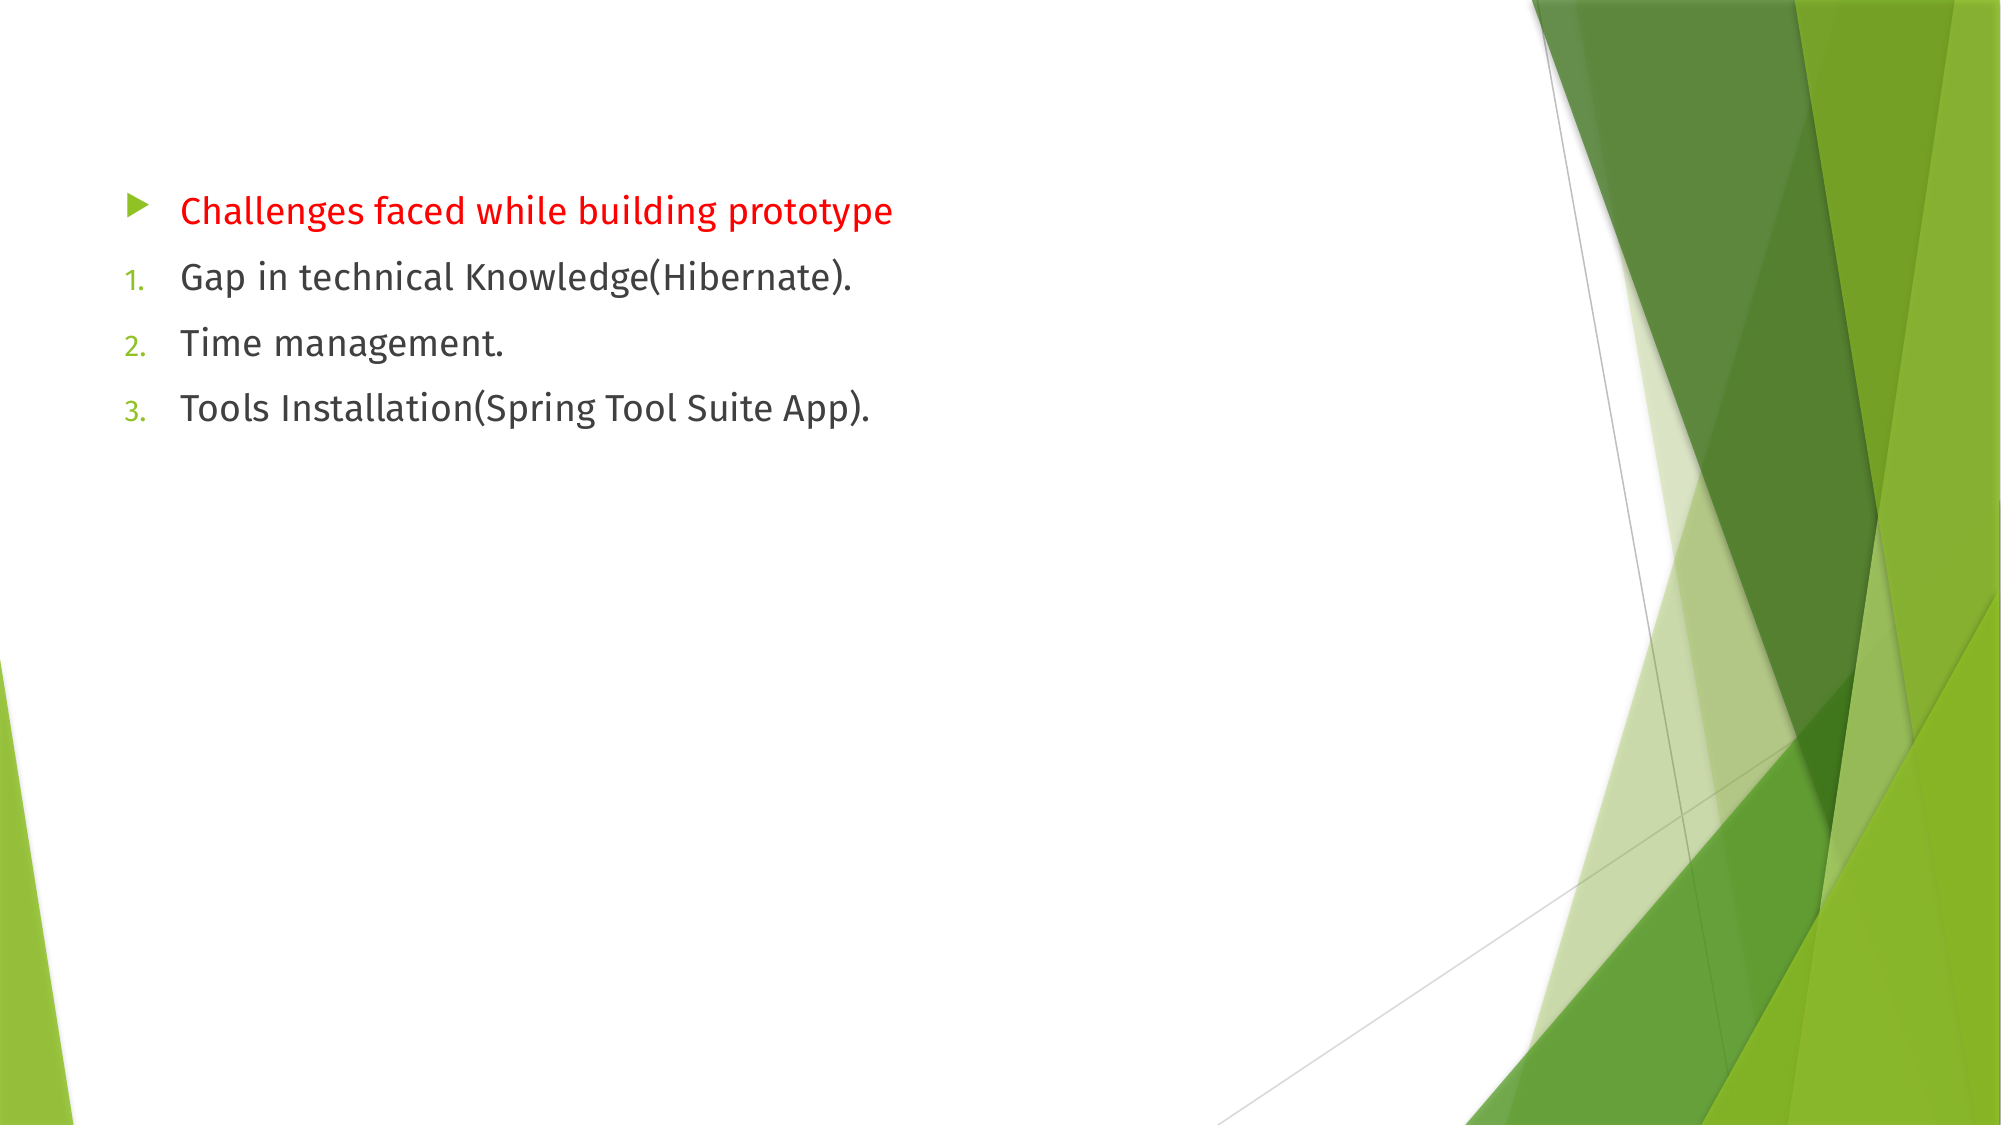

Challenges faced while building prototype
Gap in technical Knowledge(Hibernate).
Time management.
Tools Installation(Spring Tool Suite App).